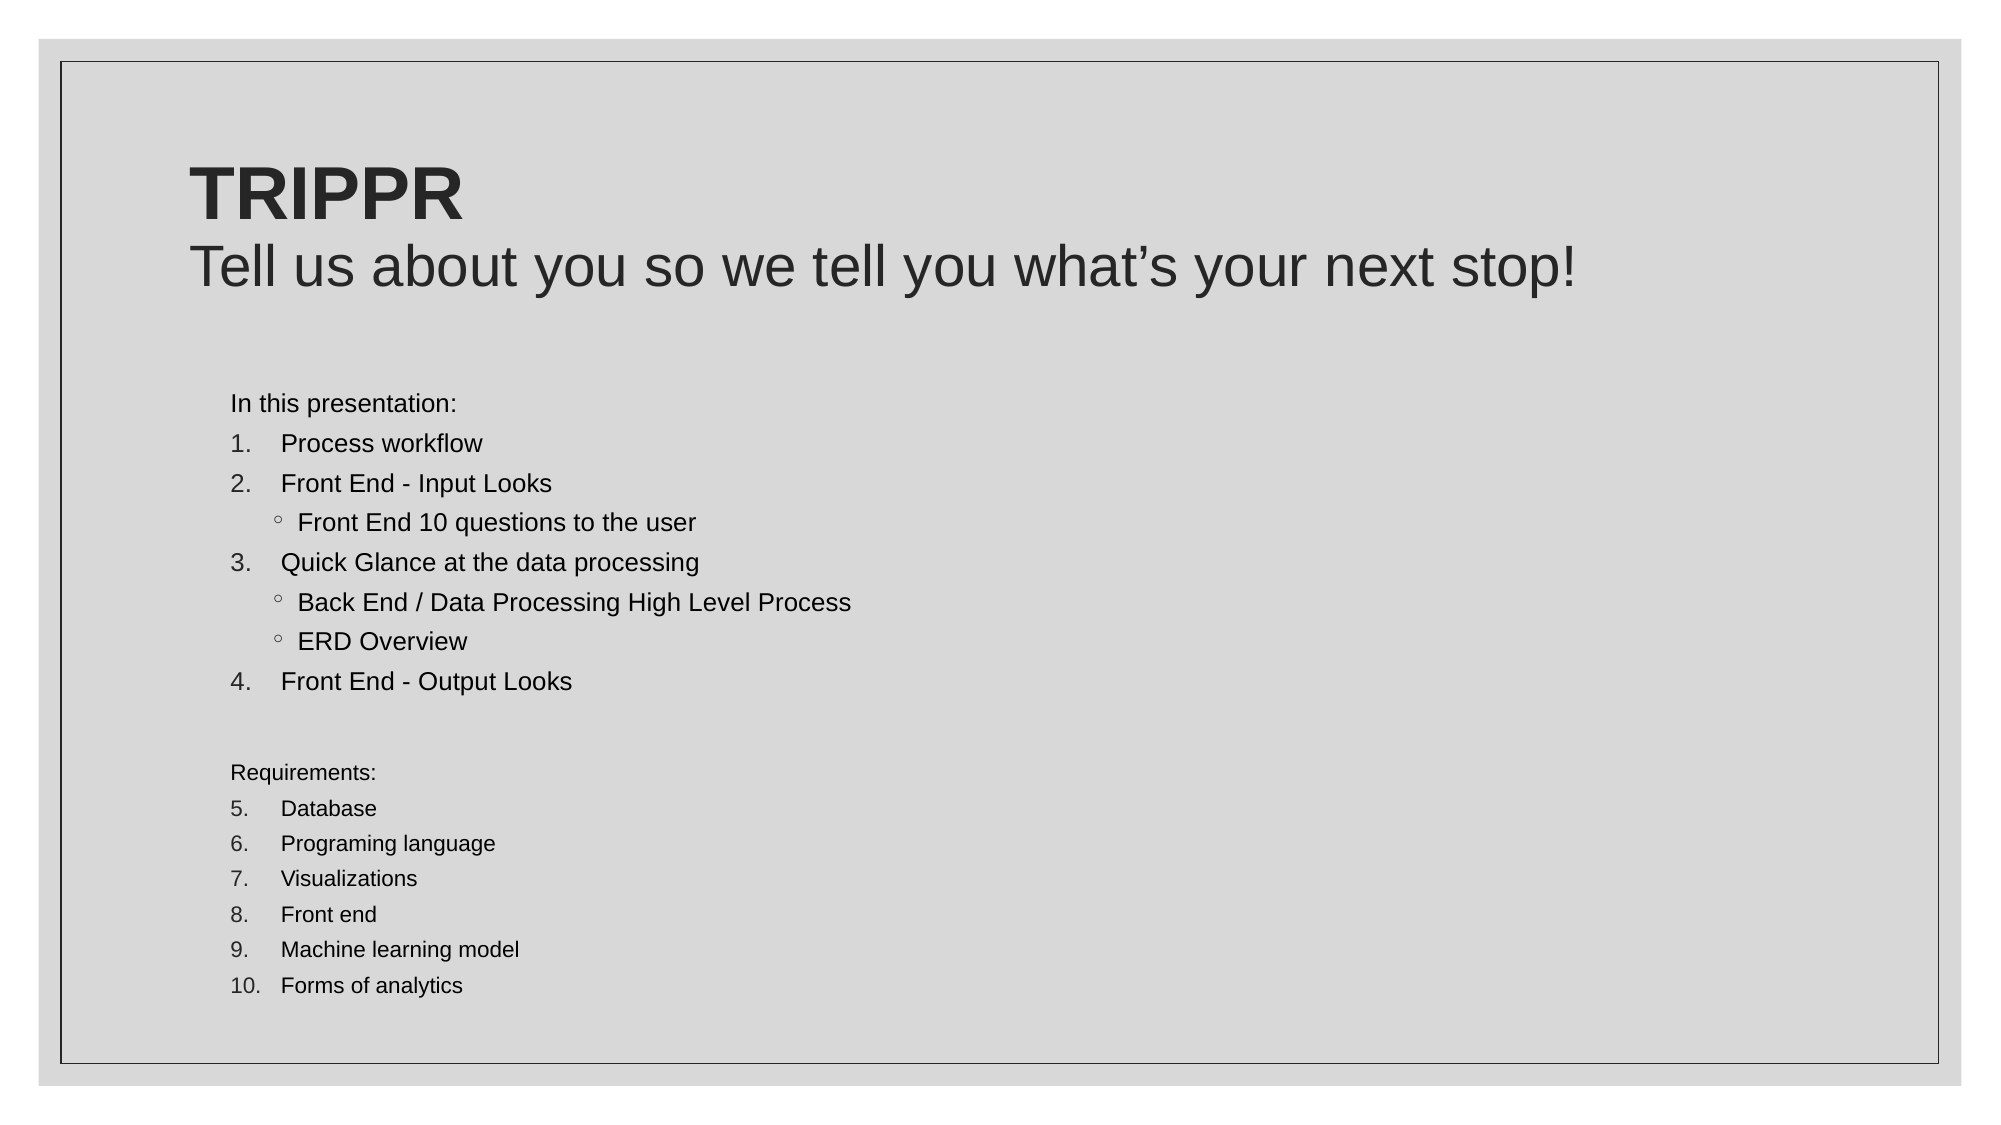

TRIPPR
Tell us about you so we tell you what’s your next stop!
In this presentation:
Process workflow
Front End - Input Looks
Front End 10 questions to the user
Quick Glance at the data processing
Back End / Data Processing High Level Process
ERD Overview
Front End - Output Looks

Requirements:
Database
Programing language
Visualizations
Front end
Machine learning model
Forms of analytics